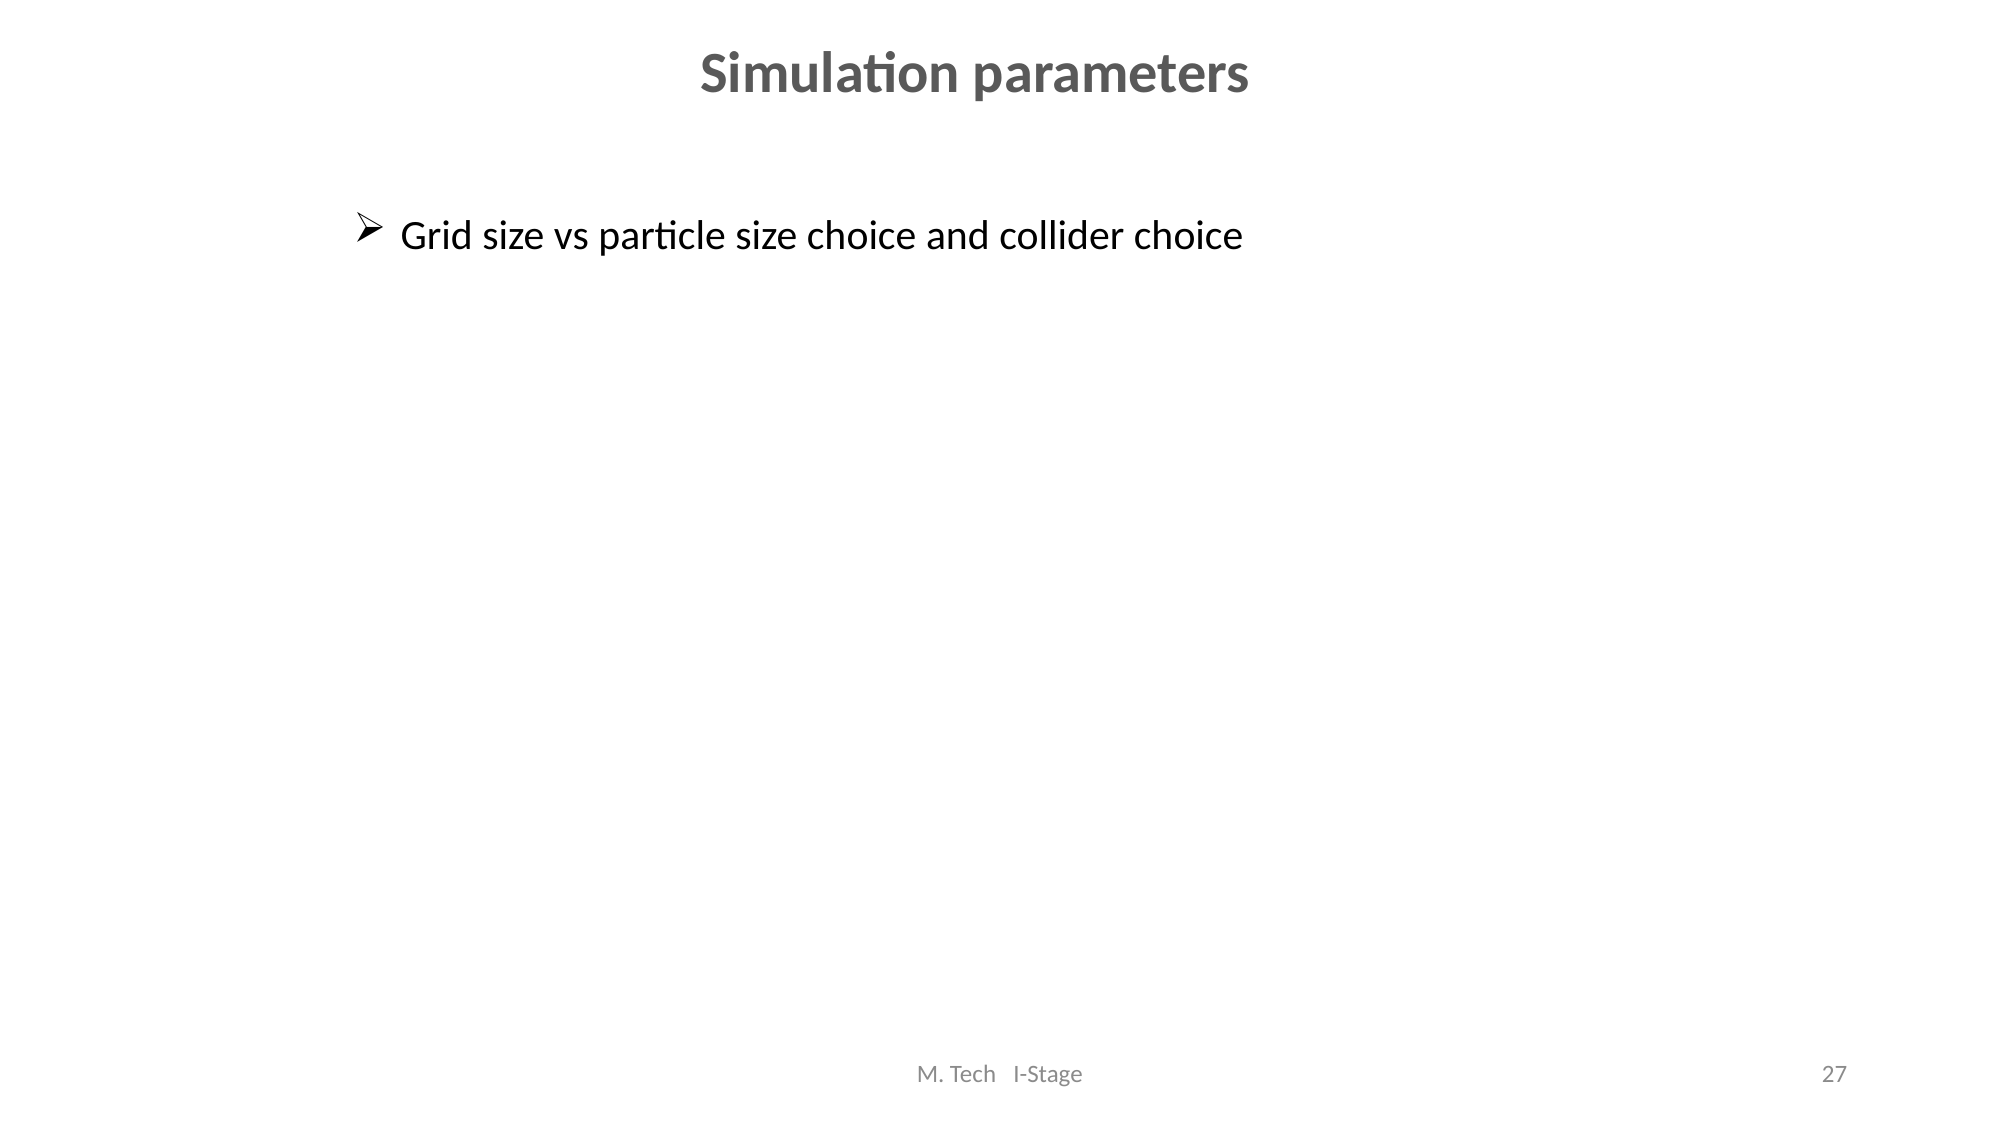

Simulation parameters
Grid size vs particle size choice and collider choice
M. Tech   I-Stage
27